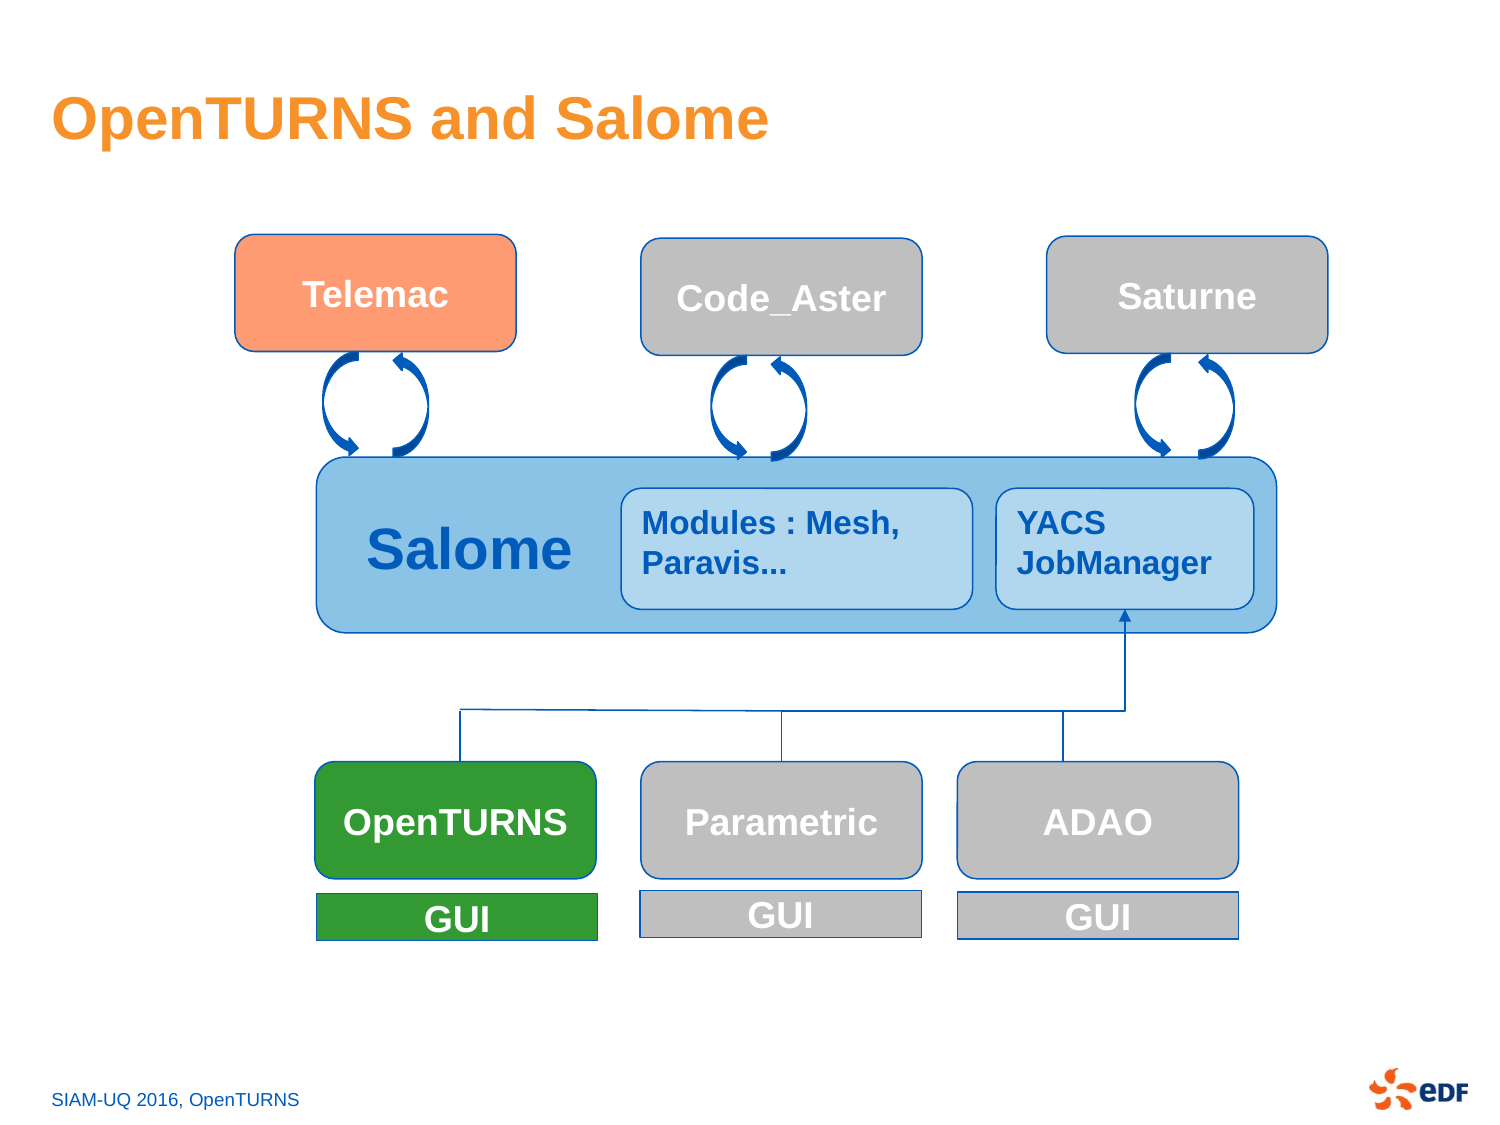

# OpenTURNS and Salome
Telemac
Saturne
Code_Aster

Modules : Mesh, Paravis...
YACS
JobManager
Salome
OpenTURNS
Parametric
ADAO
GUI
GUI
GUI
SIAM-UQ 2016, OpenTURNS